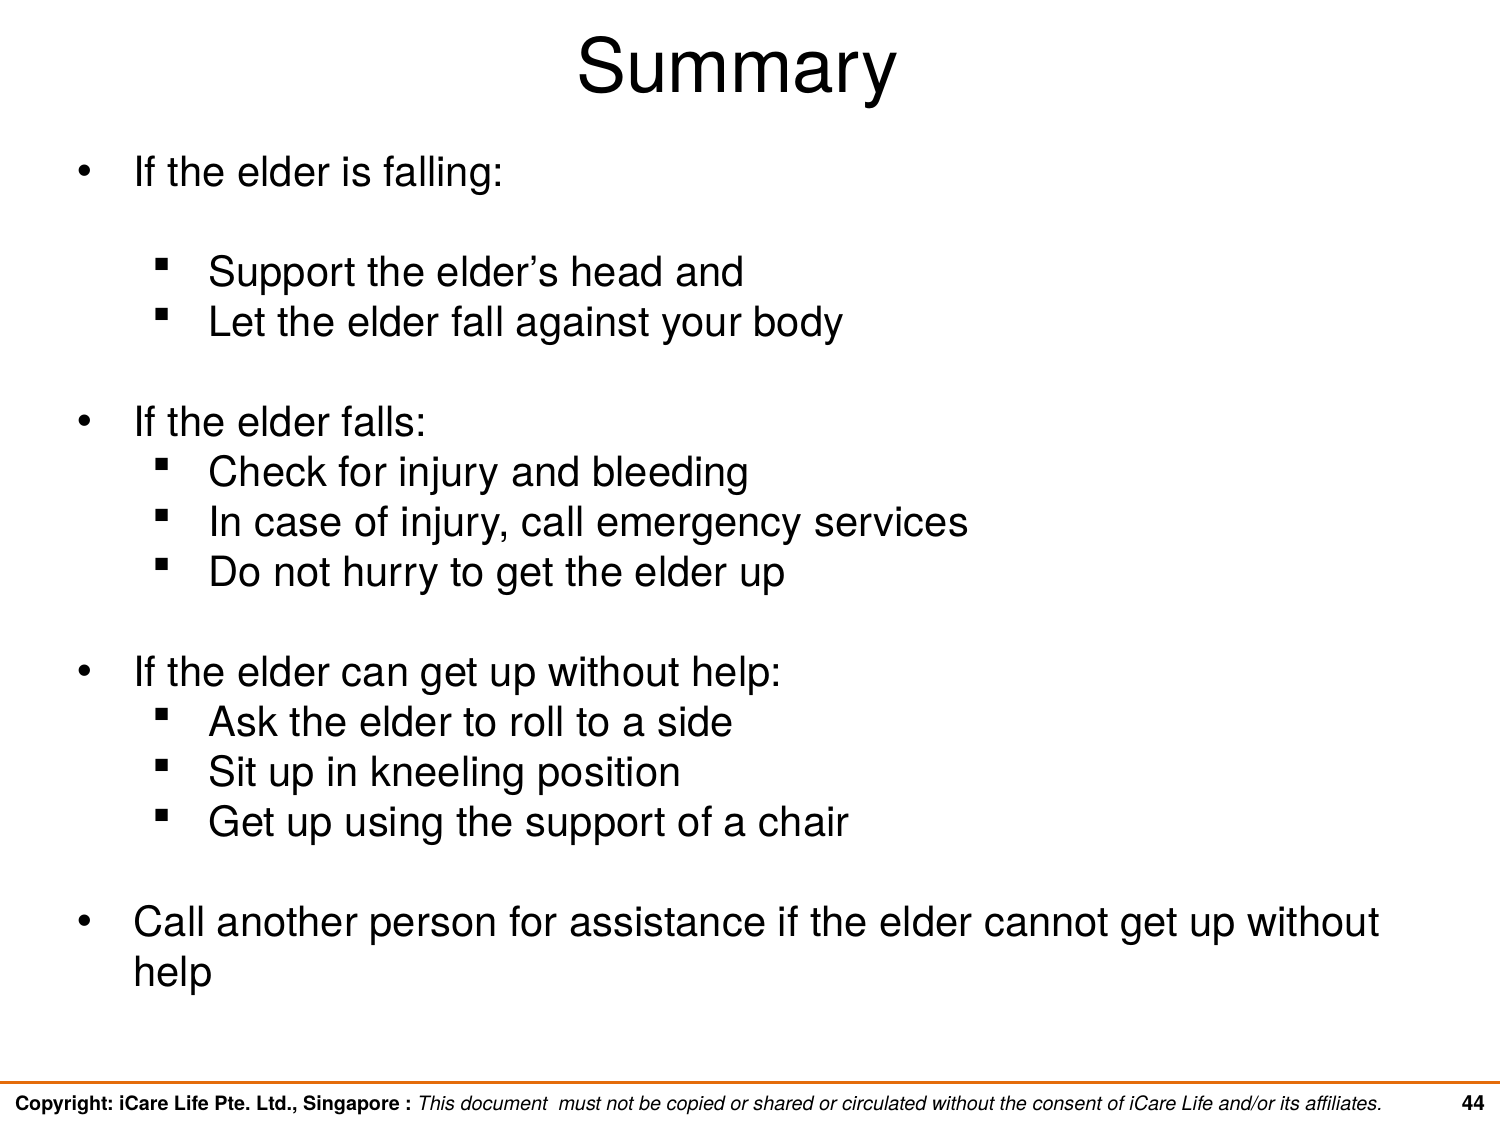

# Summary
If the elder is falling:

Support the elder’s head and
Let the elder fall against your body

If the elder falls:
Check for injury and bleeding
In case of injury, call emergency services
Do not hurry to get the elder up

If the elder can get up without help:
Ask the elder to roll to a side
Sit up in kneeling position
Get up using the support of a chair

Call another person for assistance if the elder cannot get up without help
44